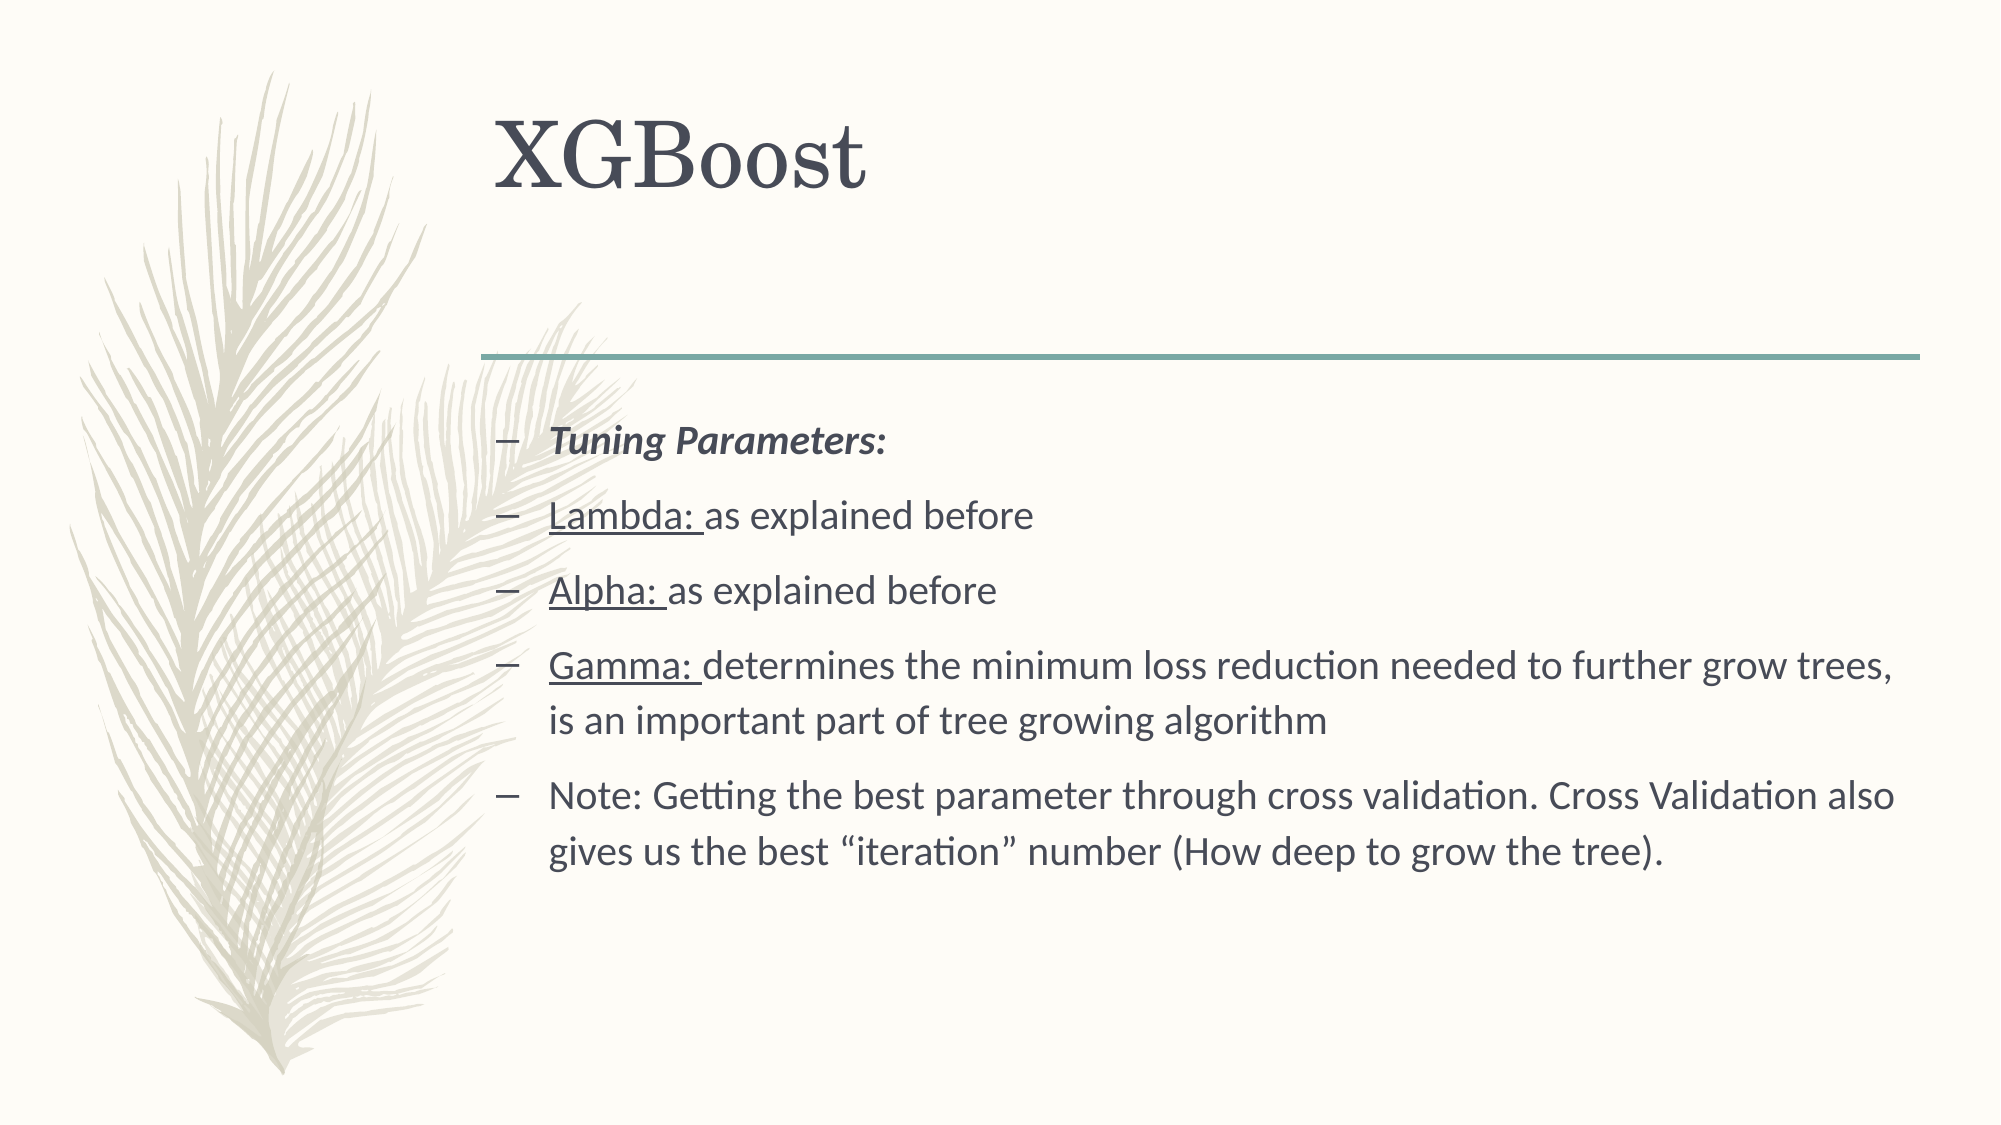

# XGBoost
Tuning Parameters:
Lambda: as explained before
Alpha: as explained before
Gamma: determines the minimum loss reduction needed to further grow trees, is an important part of tree growing algorithm
Note: Getting the best parameter through cross validation. Cross Validation also gives us the best “iteration” number (How deep to grow the tree).